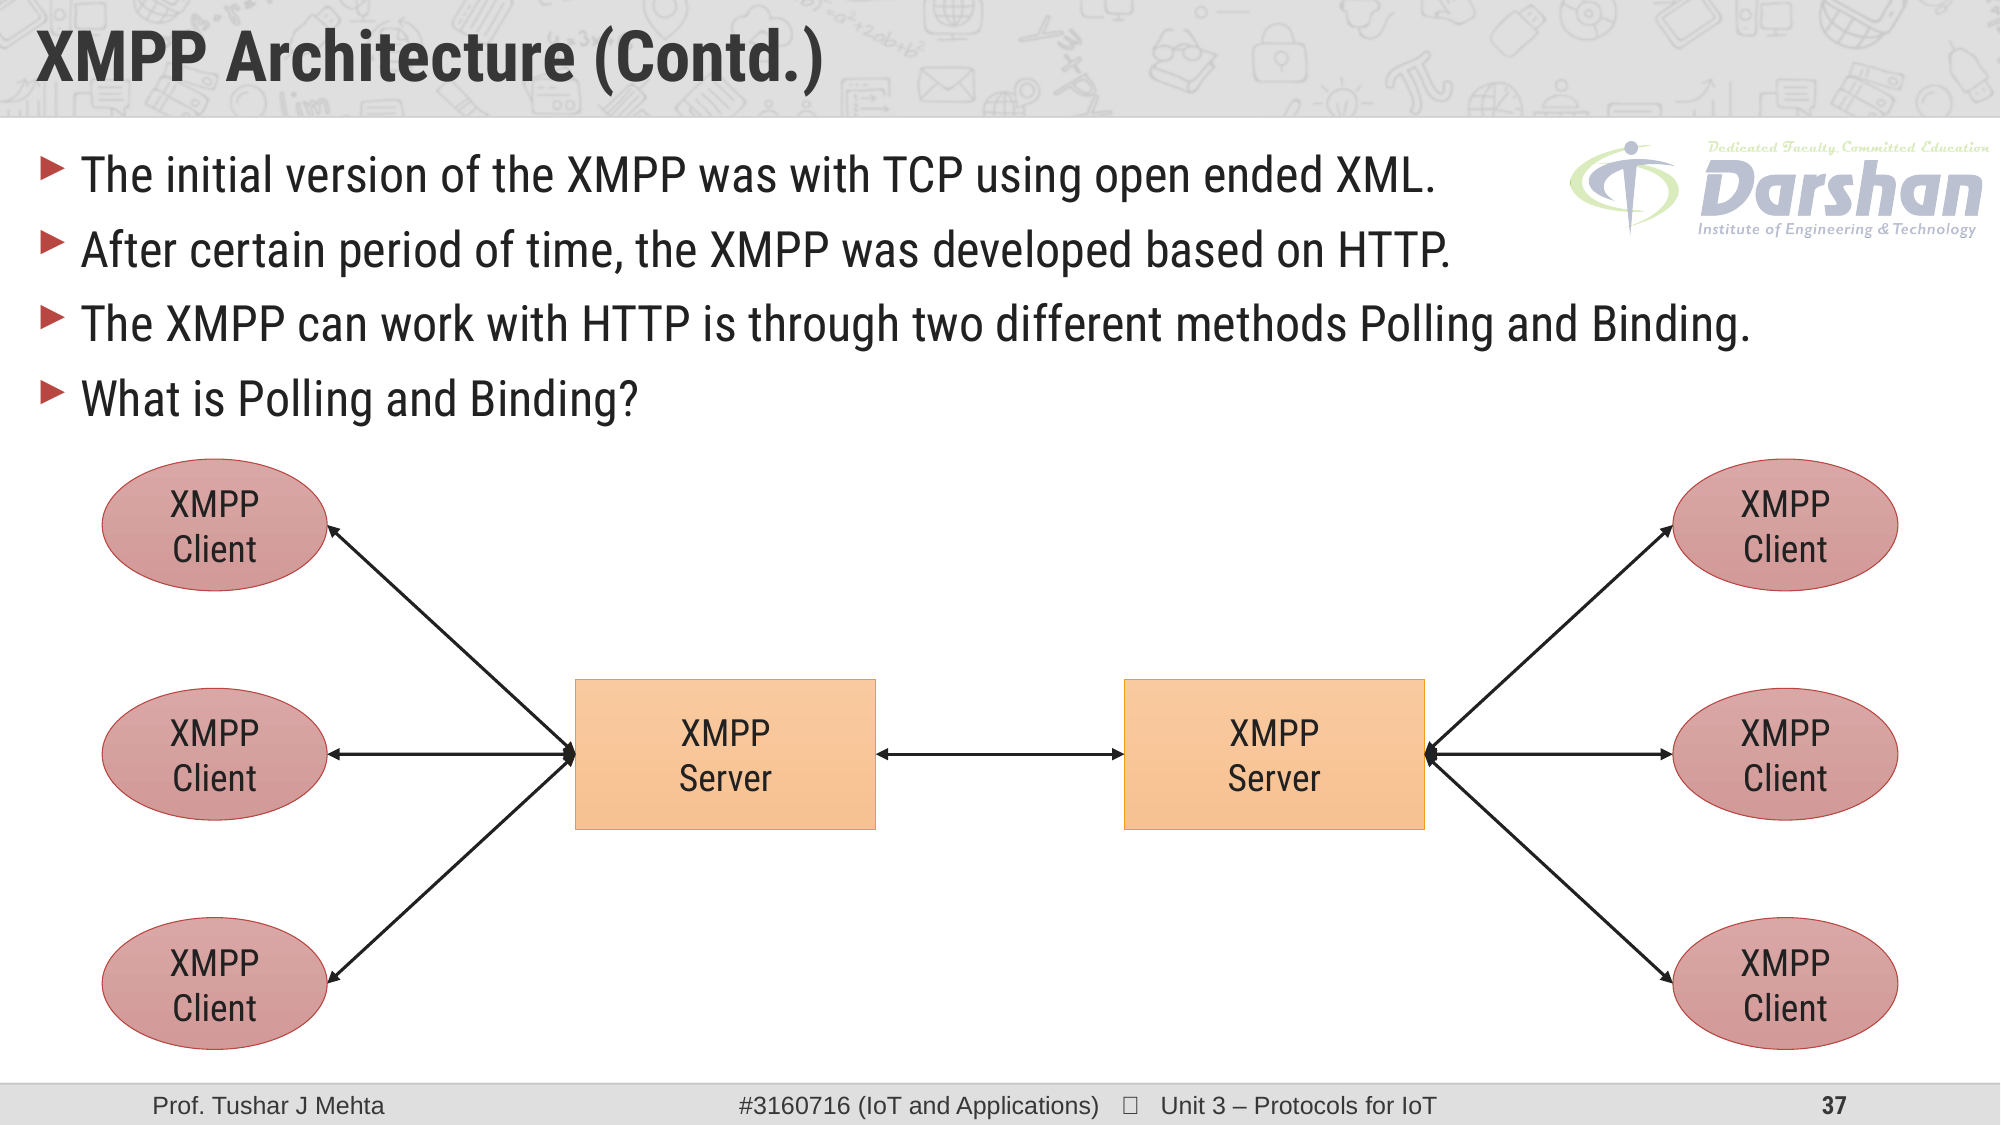

# XMPP Architecture (Contd.)
The initial version of the XMPP was with TCP using open ended XML.
After certain period of time, the XMPP was developed based on HTTP.
The XMPP can work with HTTP is through two different methods Polling and Binding.
What is Polling and Binding?
XMPP
Client
XMPP
Client
XMPP
Client
XMPP
Client
XMPP
Client
XMPP
Server
XMPP
Client
XMPP
Server